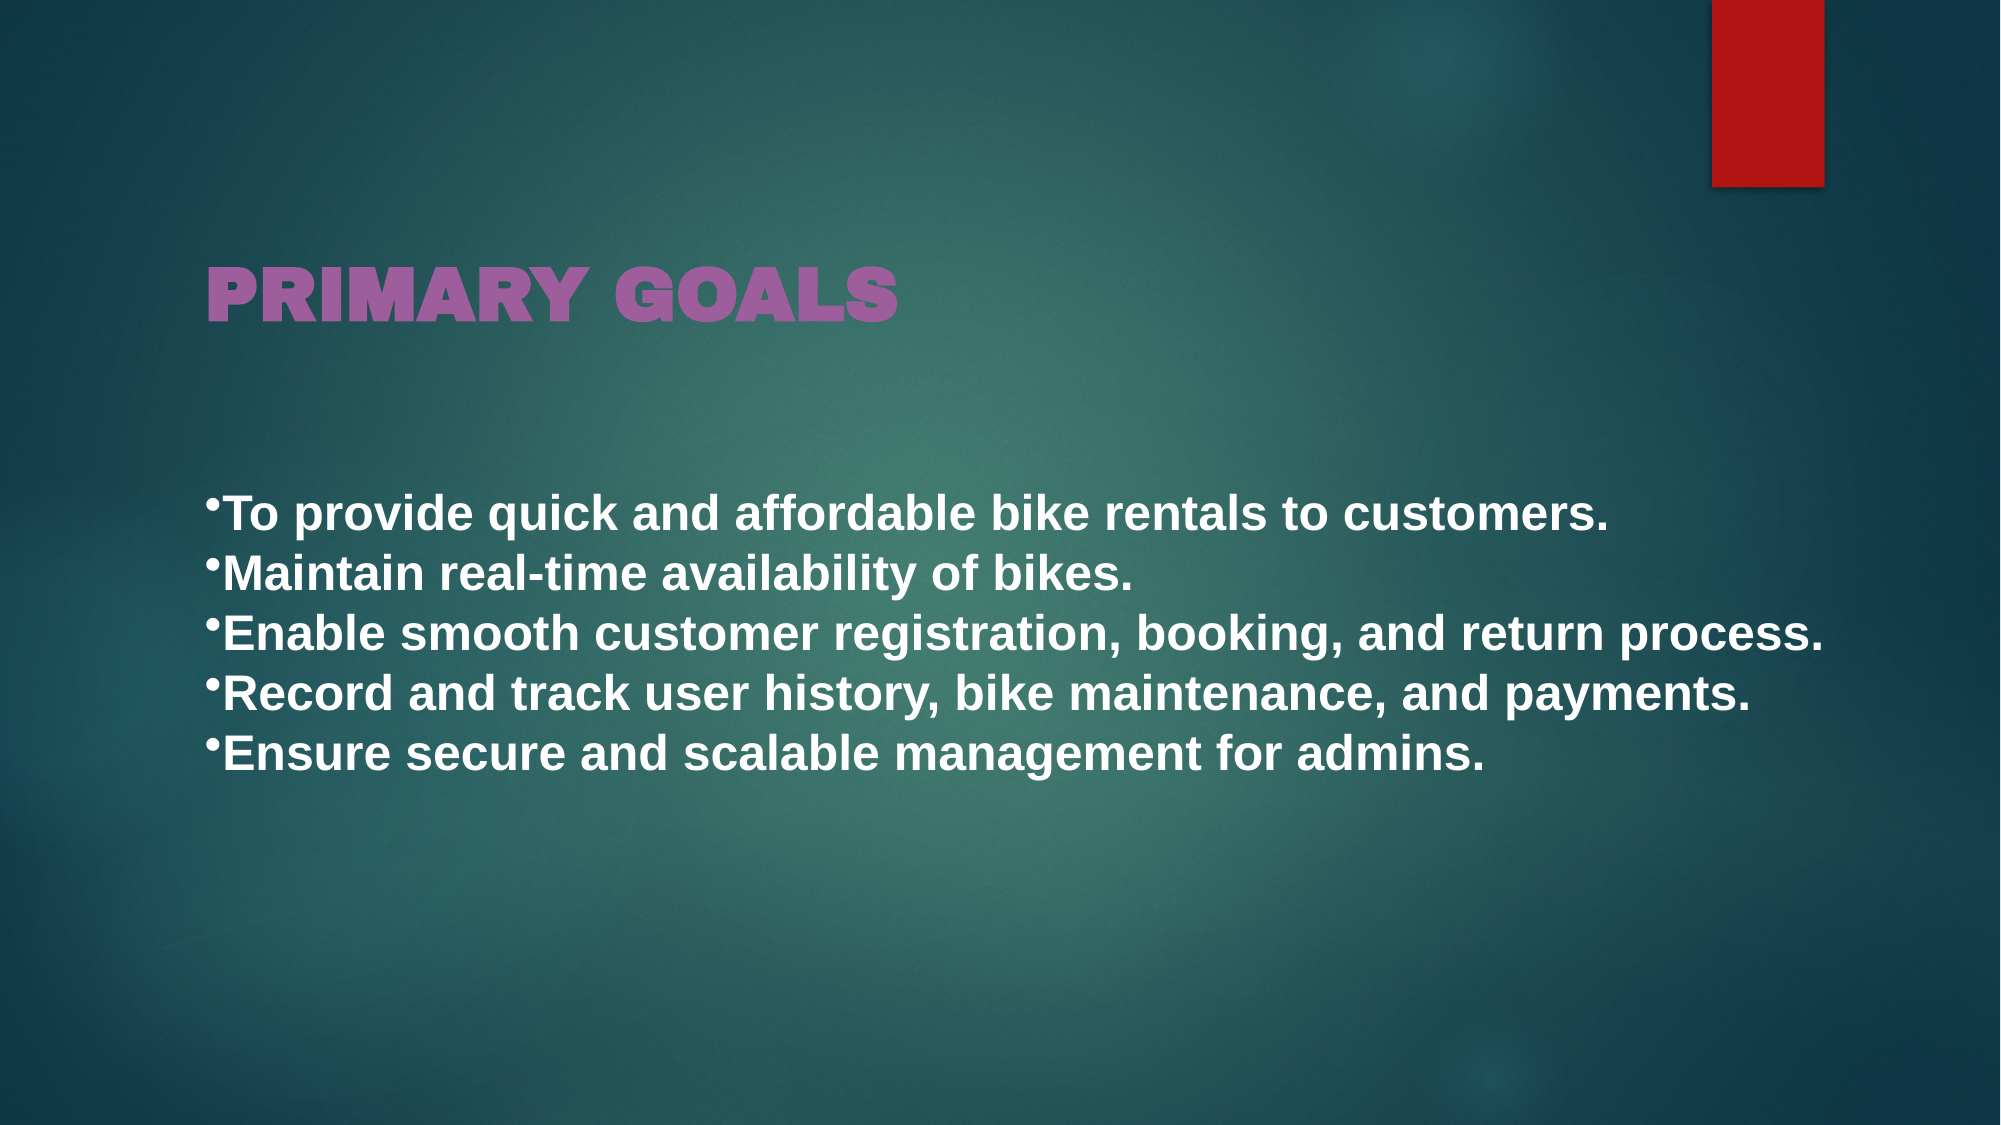

# PRIMARY GOALS
To provide quick and affordable bike rentals to customers.
Maintain real-time availability of bikes.
Enable smooth customer registration, booking, and return process.
Record and track user history, bike maintenance, and payments.
Ensure secure and scalable management for admins.